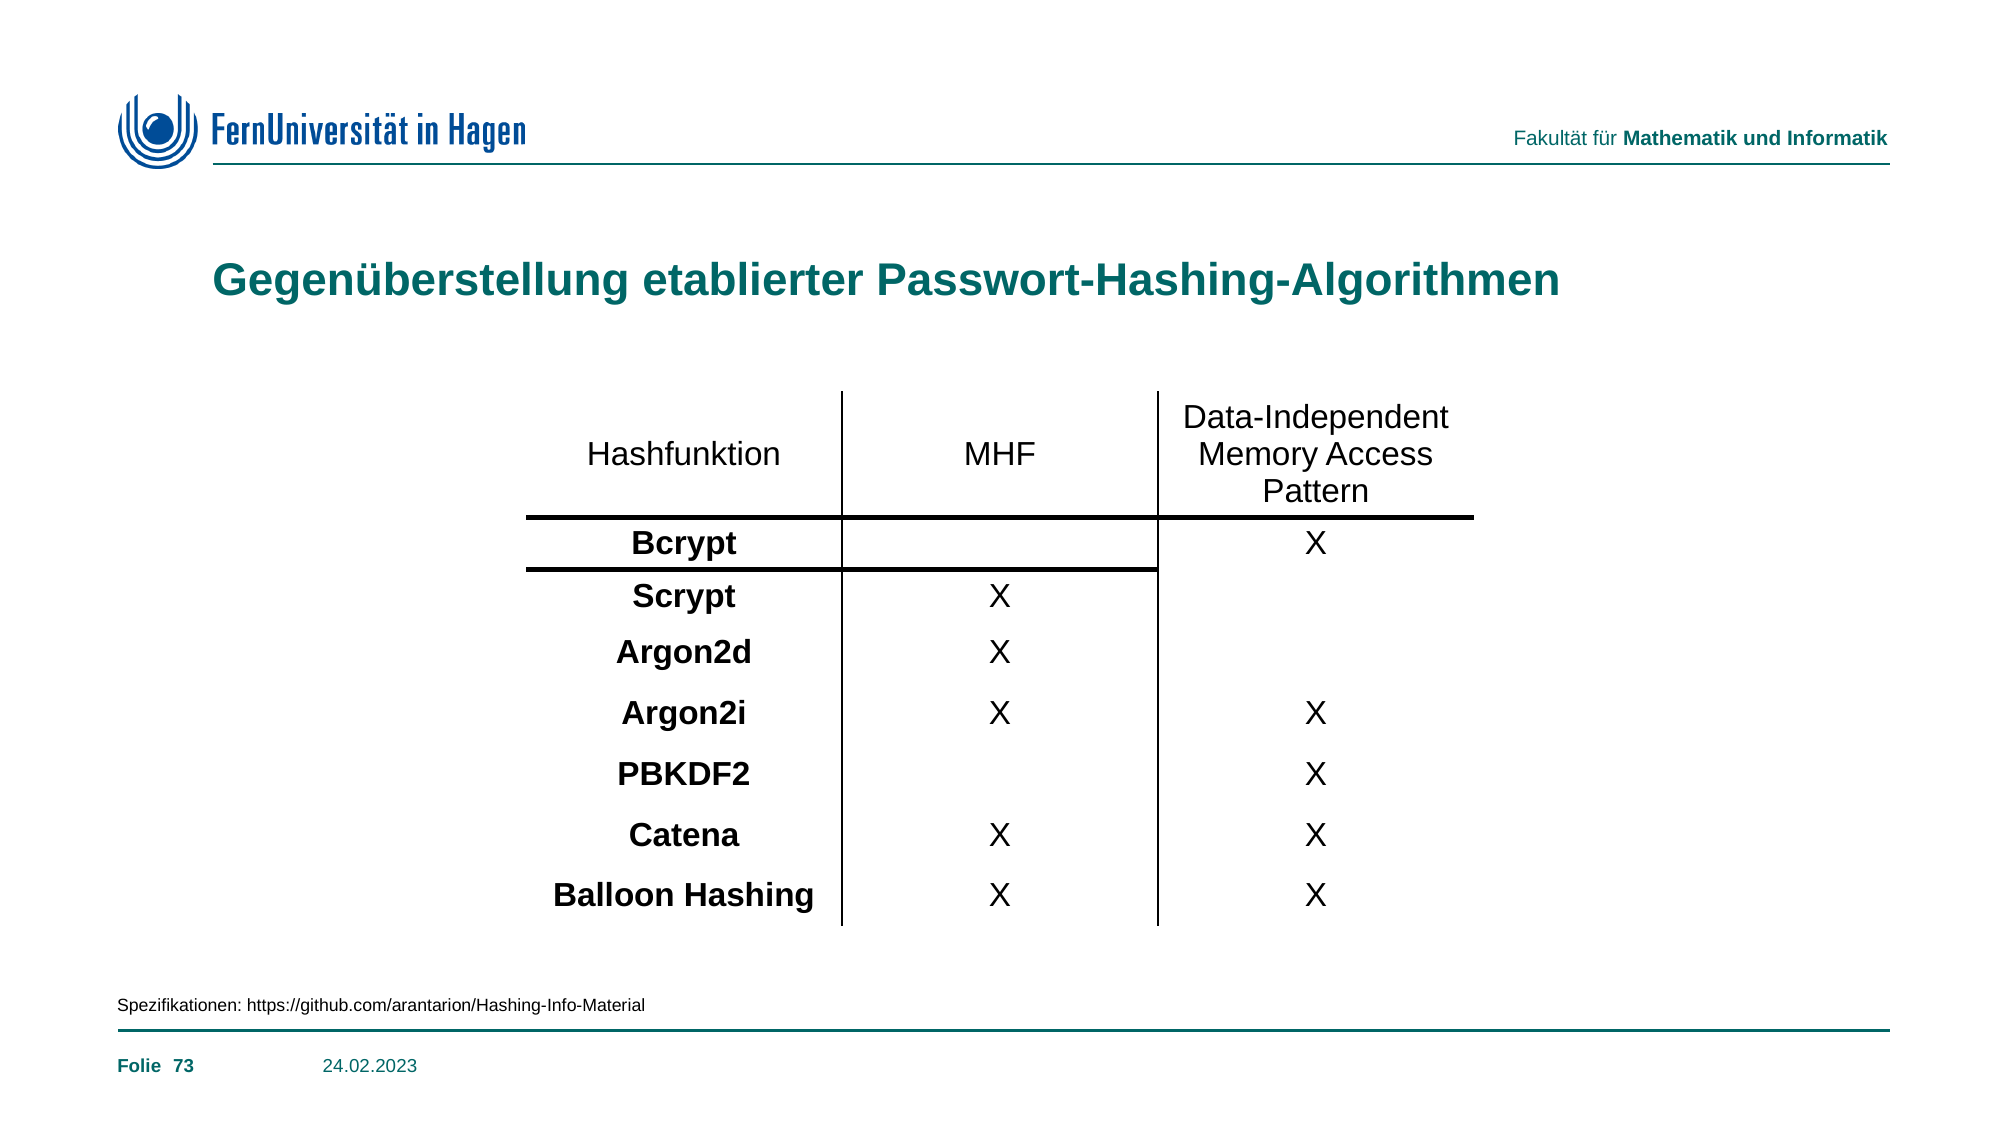

# Gegenüberstellung etablierter Passwort-Hashing-Algorithmen
| Hashfunktion | MHF | Data-Independent Memory Access Pattern |
| --- | --- | --- |
| Bcrypt |  | X |
| Scrypt | X |  |
| Argon2d | X |  |
| Argon2i | X | X |
| PBKDF2 |  | X |
| Catena | X | X |
| Balloon Hashing | X | X |
Spezifikationen: https://github.com/arantarion/Hashing-Info-Material
73
24.02.2023